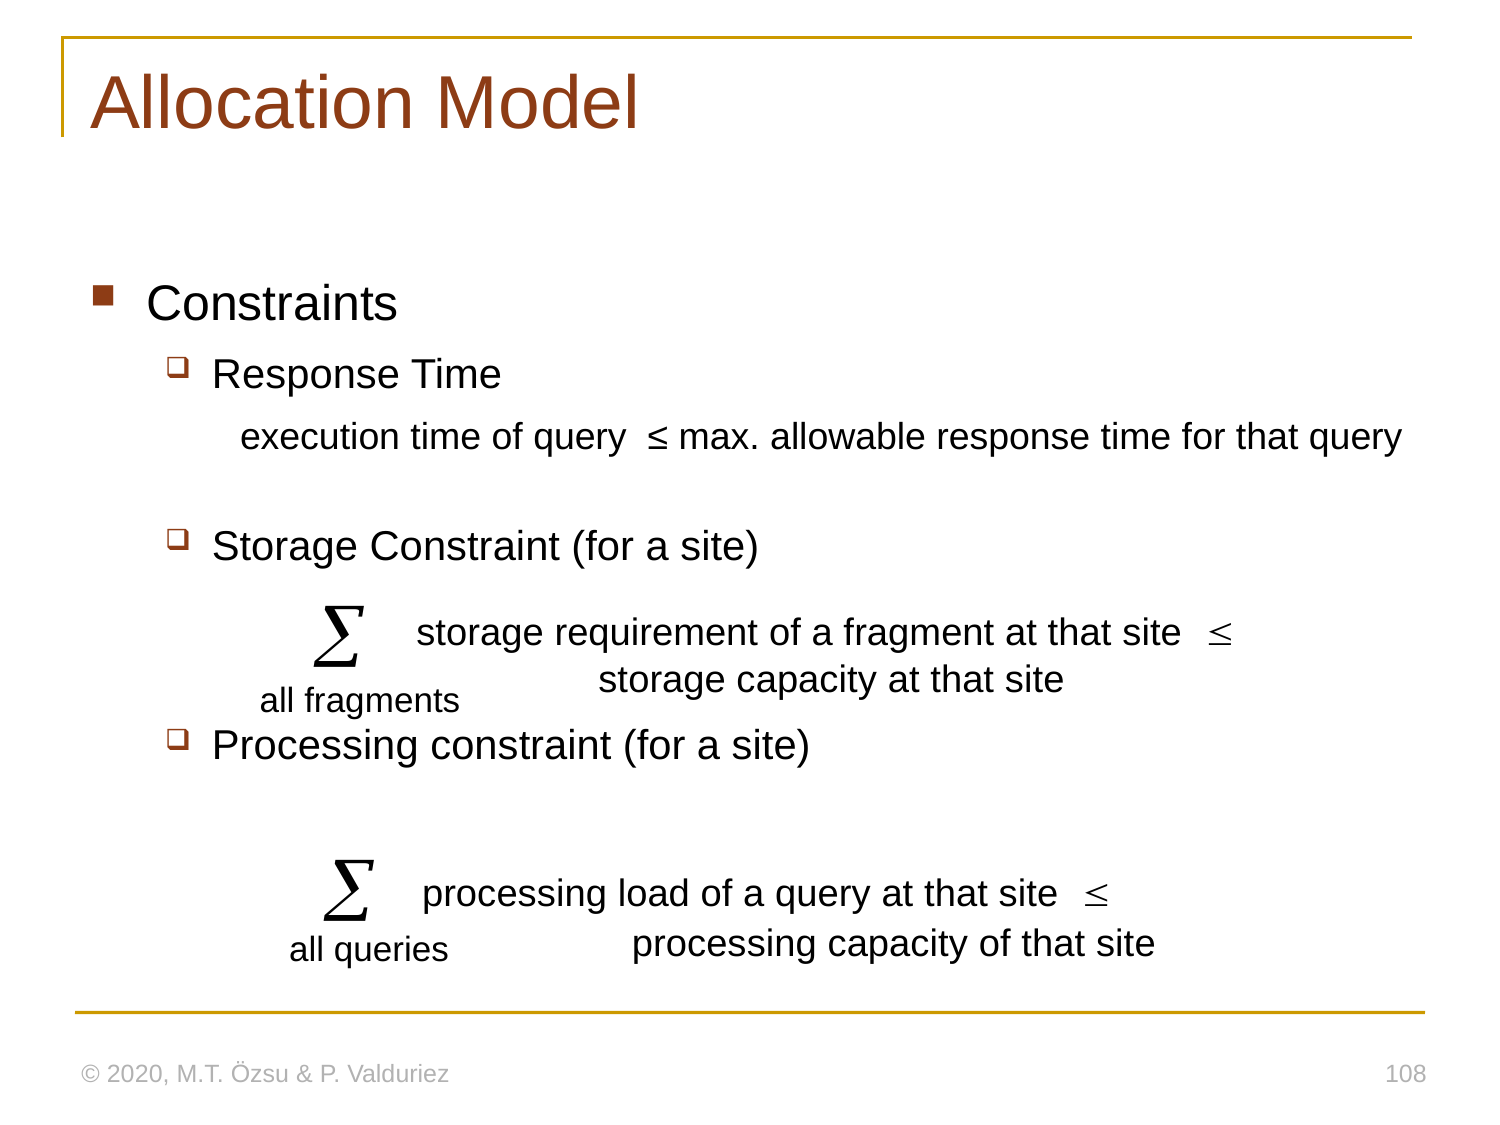

# Allocation Model
Constraints
Response Time
execution time of query  ≤ max. allowable response time for that query
Storage Constraint (for a site)

Processing constraint (for a site)
∑
storage requirement of a fragment at that site  ≤
storage capacity at that site
all fragments

∑
processing load of a query at that site  ≤
processing capacity of that site
all queries

© 2020, M.T. Özsu & P. Valduriez
108